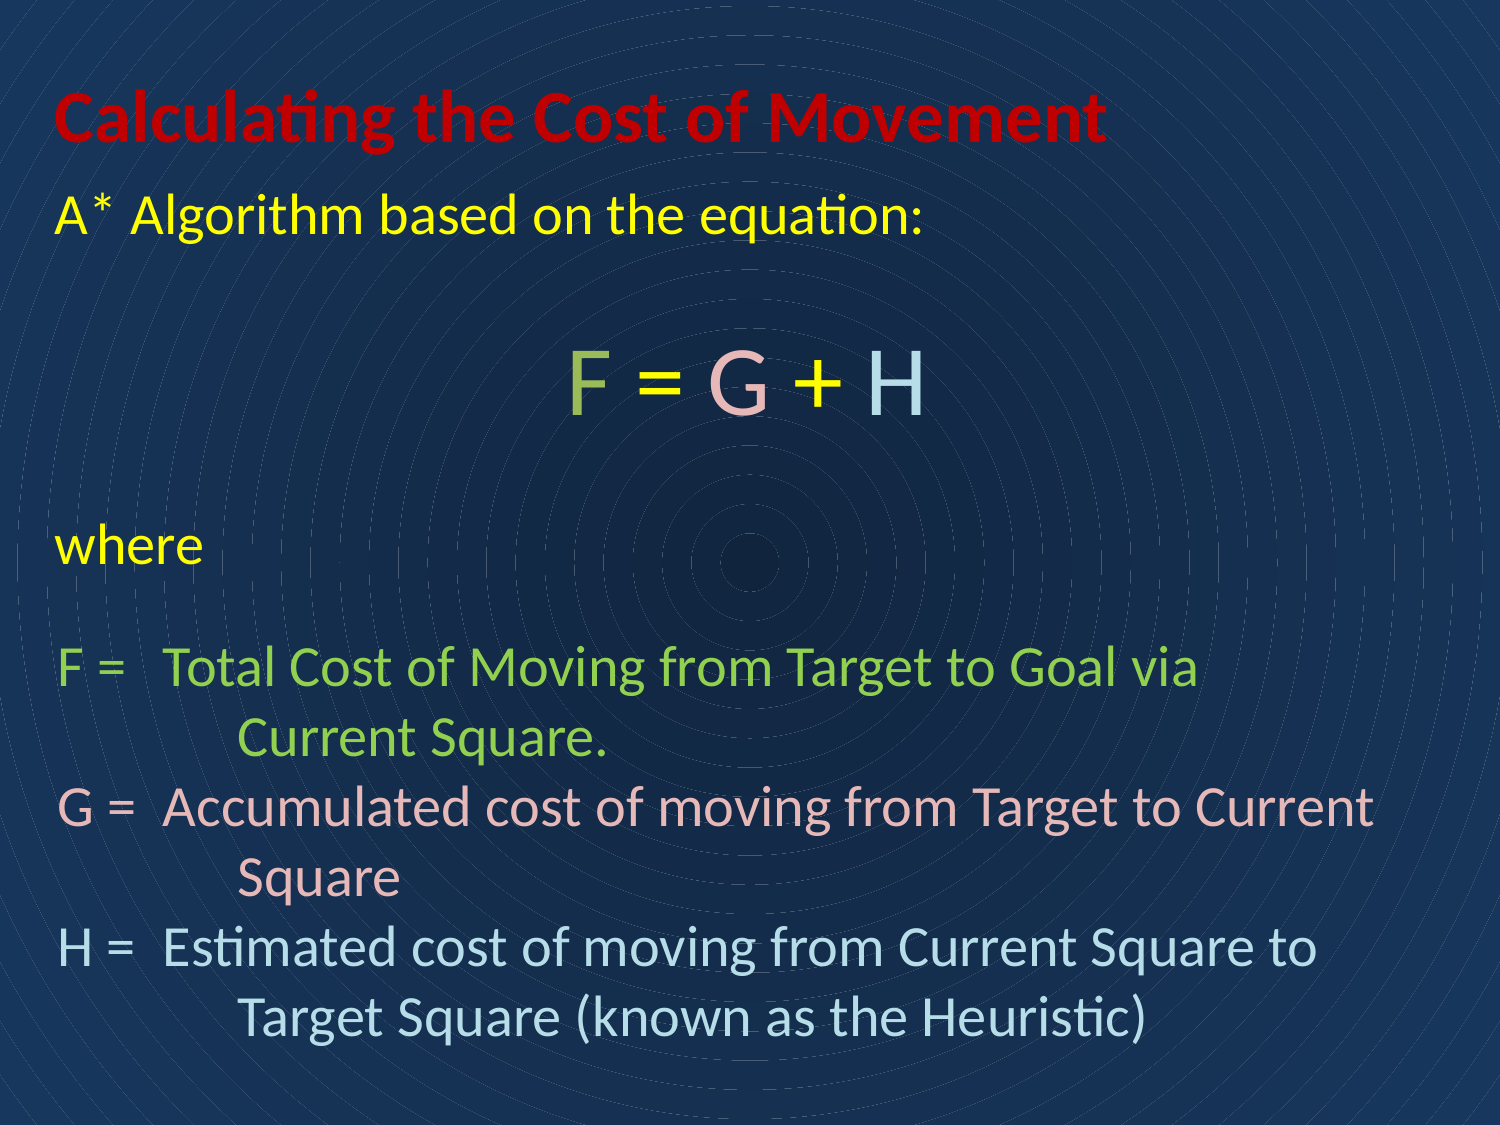

Calculating the Cost of Movement
A* Algorithm based on the equation:

F = G + H

where
Total Cost of Moving from Target to Goal via
Current Square.
Accumulated cost of moving from Target to Current
Square
Estimated cost of moving from Current Square to
Target Square (known as the Heuristic)
F =

G =

H =